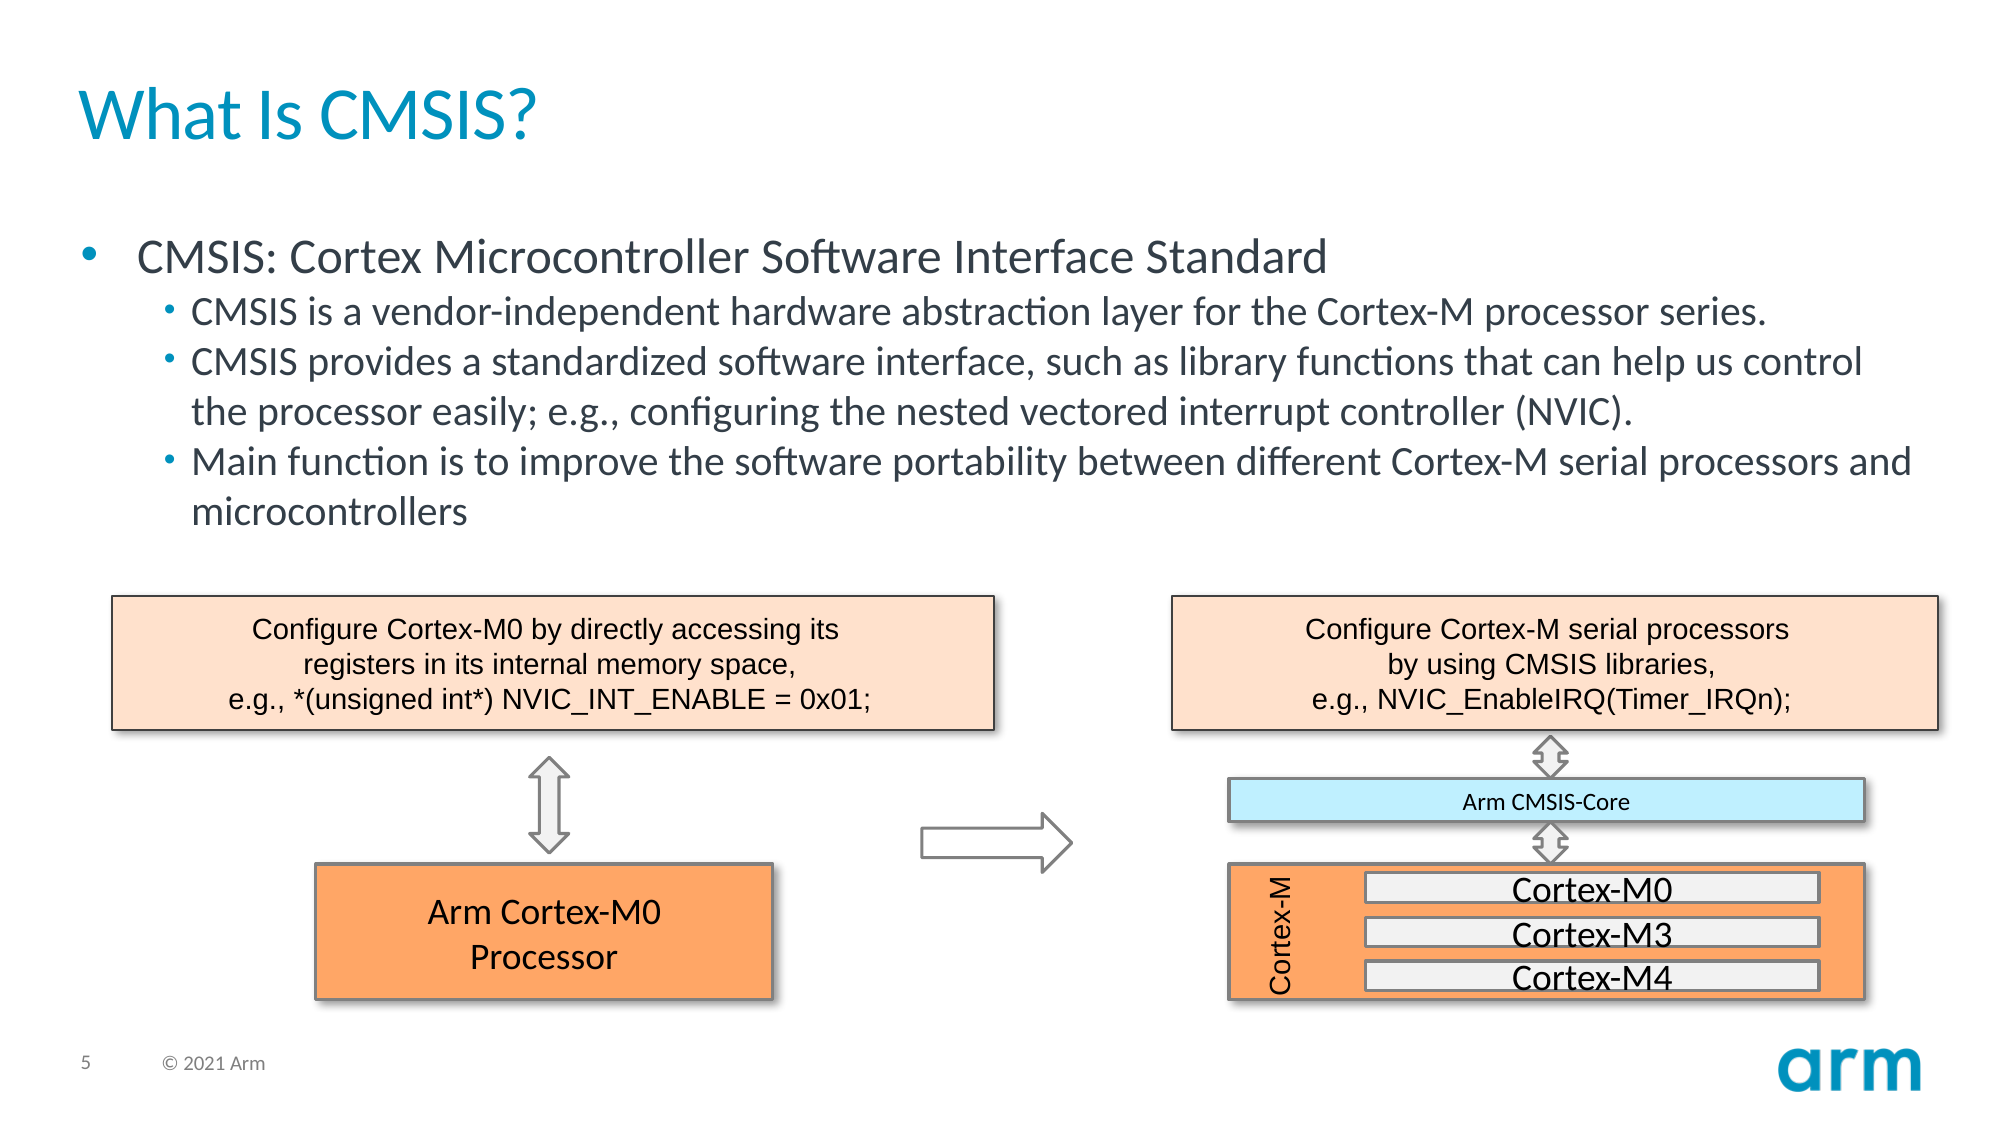

# What Is CMSIS?
CMSIS: Cortex Microcontroller Software Interface Standard
CMSIS is a vendor-independent hardware abstraction layer for the Cortex-M processor series.
CMSIS provides a standardized software interface, such as library functions that can help us control the processor easily; e.g., configuring the nested vectored interrupt controller (NVIC).
Main function is to improve the software portability between different Cortex-M serial processors and microcontrollers
Configure Cortex-M0 by directly accessing its
registers in its internal memory space,
e.g., *(unsigned int*) NVIC_INT_ENABLE = 0x01;
Configure Cortex-M serial processors
by using CMSIS libraries,
e.g., NVIC_EnableIRQ(Timer_IRQn);

Arm CMSIS-Core

Arm Cortex-M0
Processor

Cortex-M0
Cortex-M
Cortex-M3
Cortex-M4